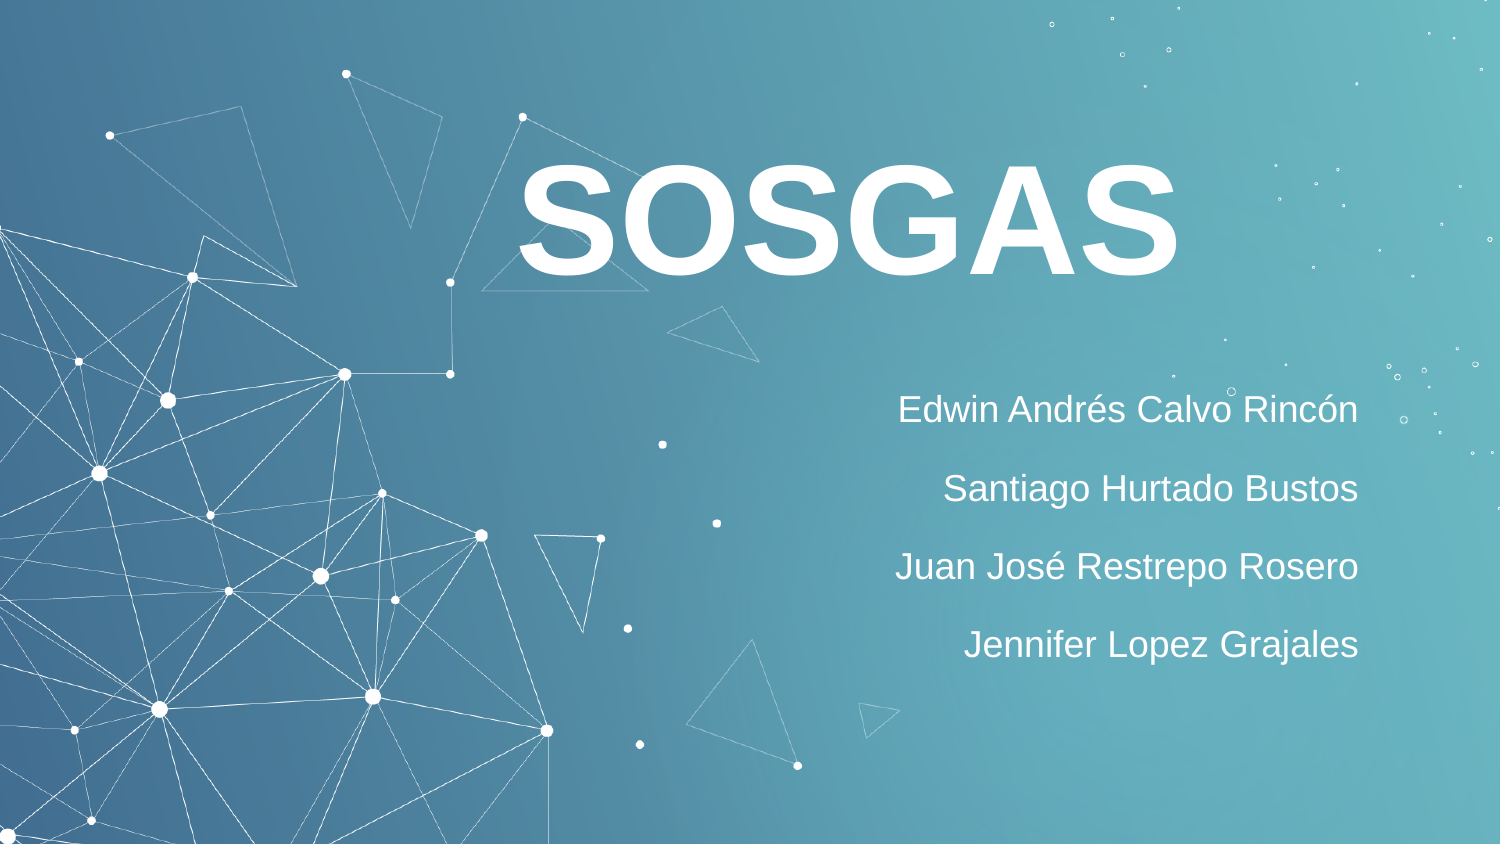

SOSGAS
Edwin Andrés Calvo Rincón
Santiago Hurtado Bustos
Juan José Restrepo Rosero
Jennifer Lopez Grajales